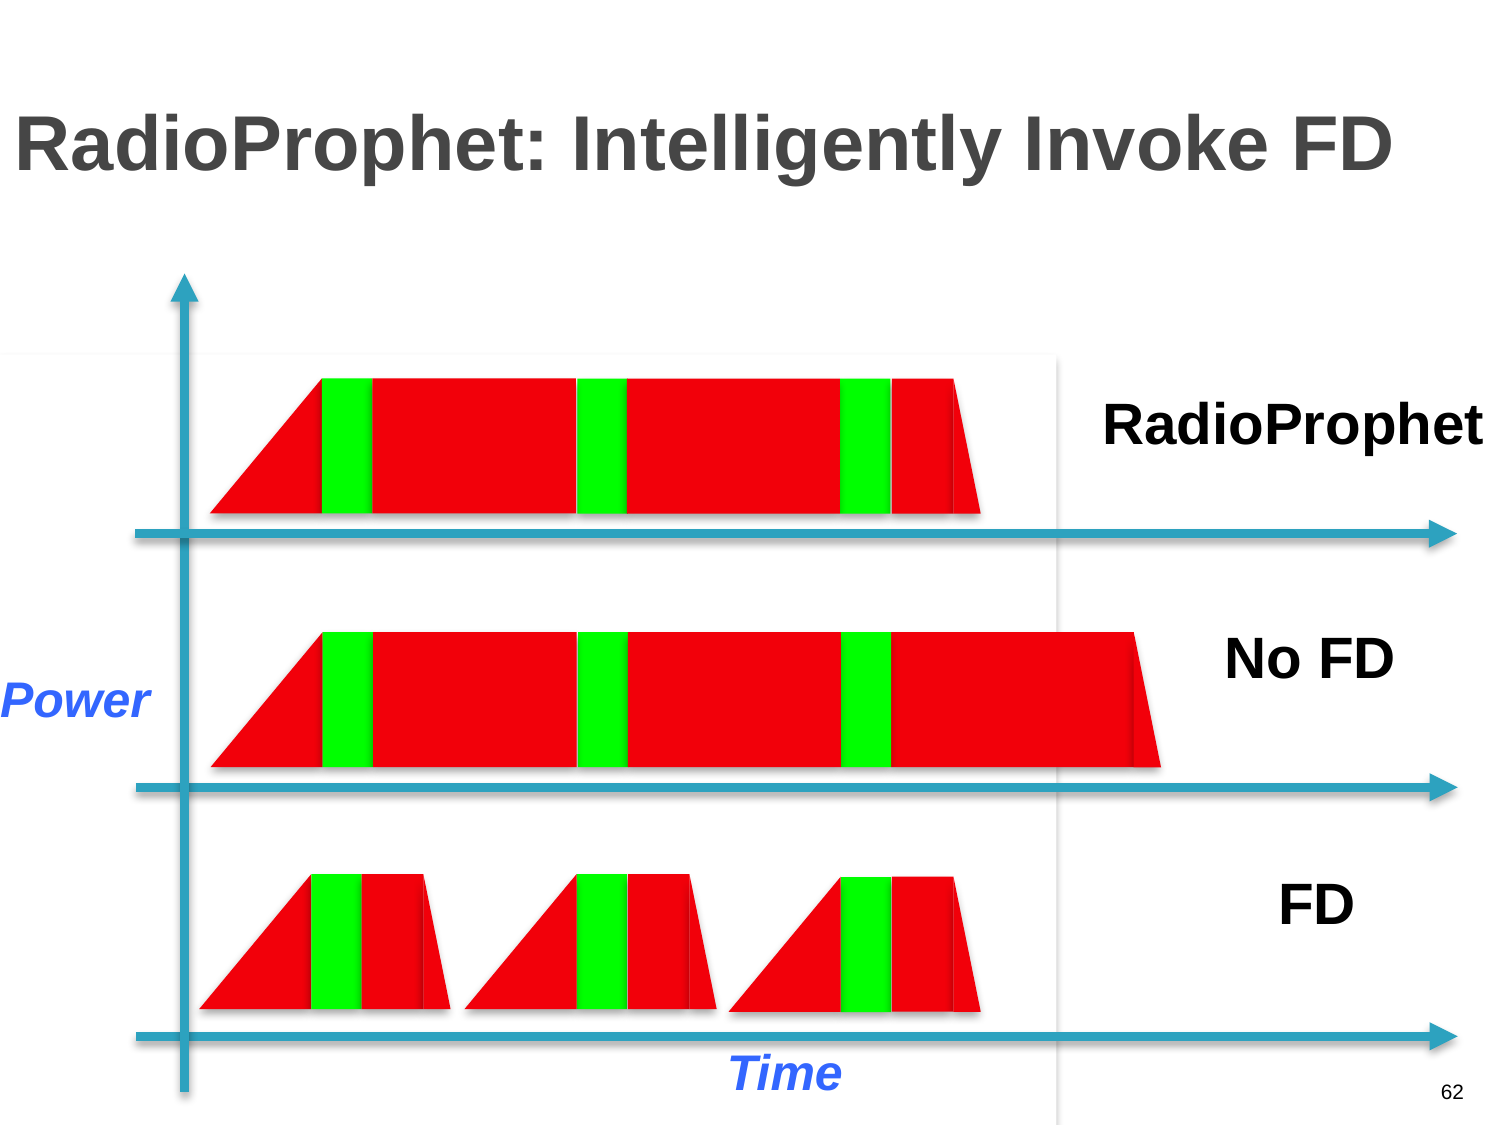

# RadioProphet: Intelligently Invoke FD

RadioProphet
No FD

Power
FD

Time
62